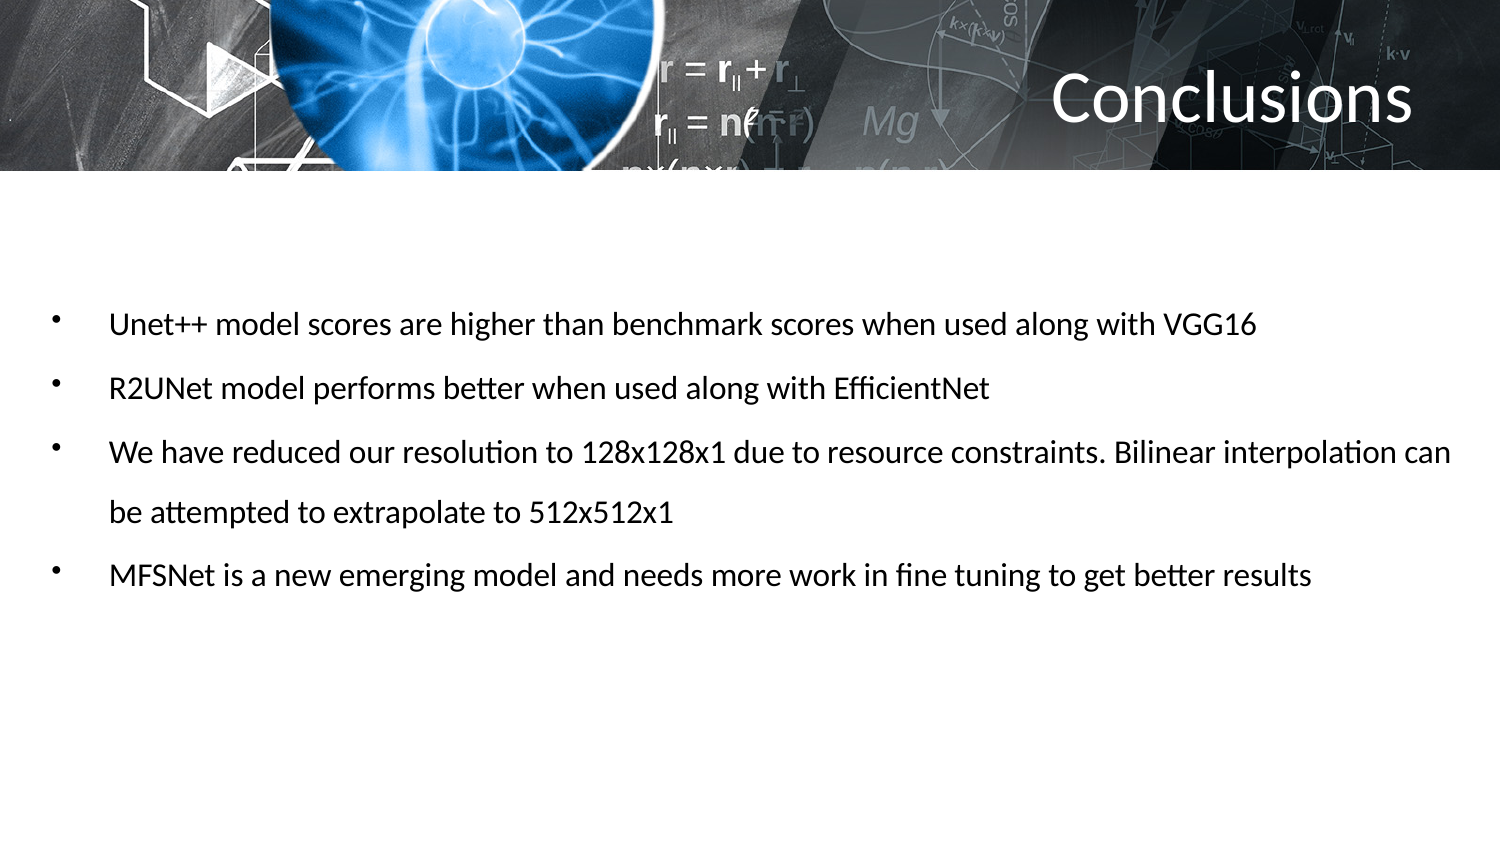

# Conclusions
Unet++ model scores are higher than benchmark scores when used along with VGG16
R2UNet model performs better when used along with EfficientNet
We have reduced our resolution to 128x128x1 due to resource constraints. Bilinear interpolation can be attempted to extrapolate to 512x512x1
MFSNet is a new emerging model and needs more work in fine tuning to get better results